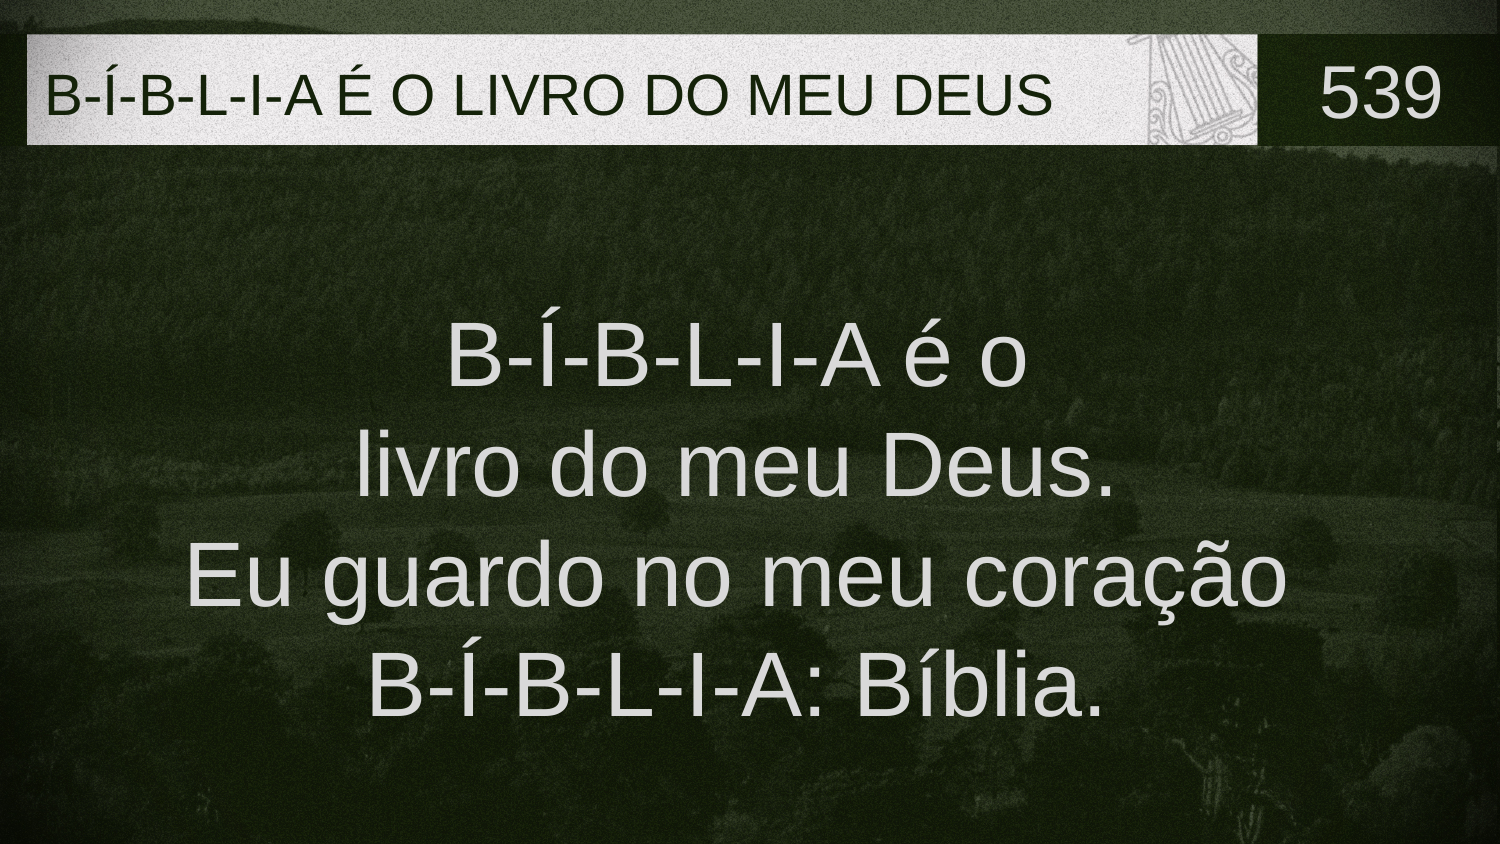

# B-Í-B-L-I-A É O LIVRO DO MEU DEUS
539
B-Í-B-L-I-A é o
livro do meu Deus.
Eu guardo no meu coração
B-Í-B-L-I-A: Bíblia.